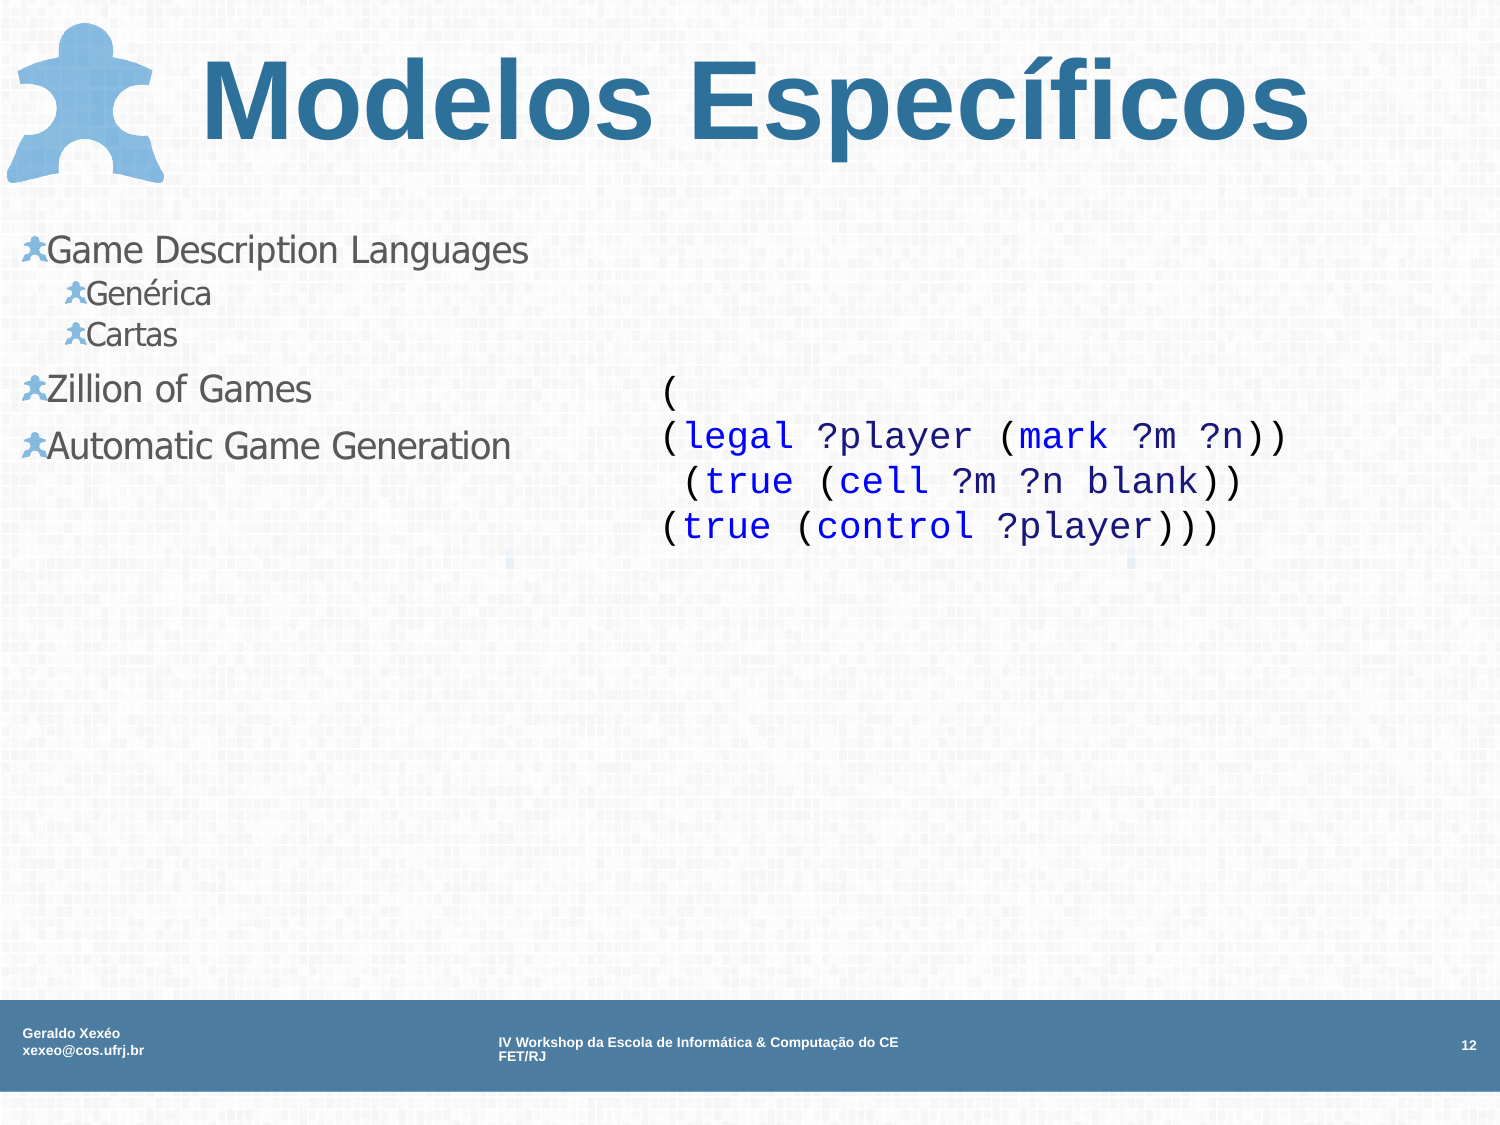

# Modelos Específicos
Game Description Languages
Genérica
Cartas
Zillion of Games
Automatic Game Generation

(
(legal ?player (mark ?m ?n))
 (true (cell ?m ?n blank))
(true (control ?player)))
Geraldo Xexéo  xexeo@cos.ufrj.br
IV Workshop da Escola de Informática & Computação do CEFET/RJ
12